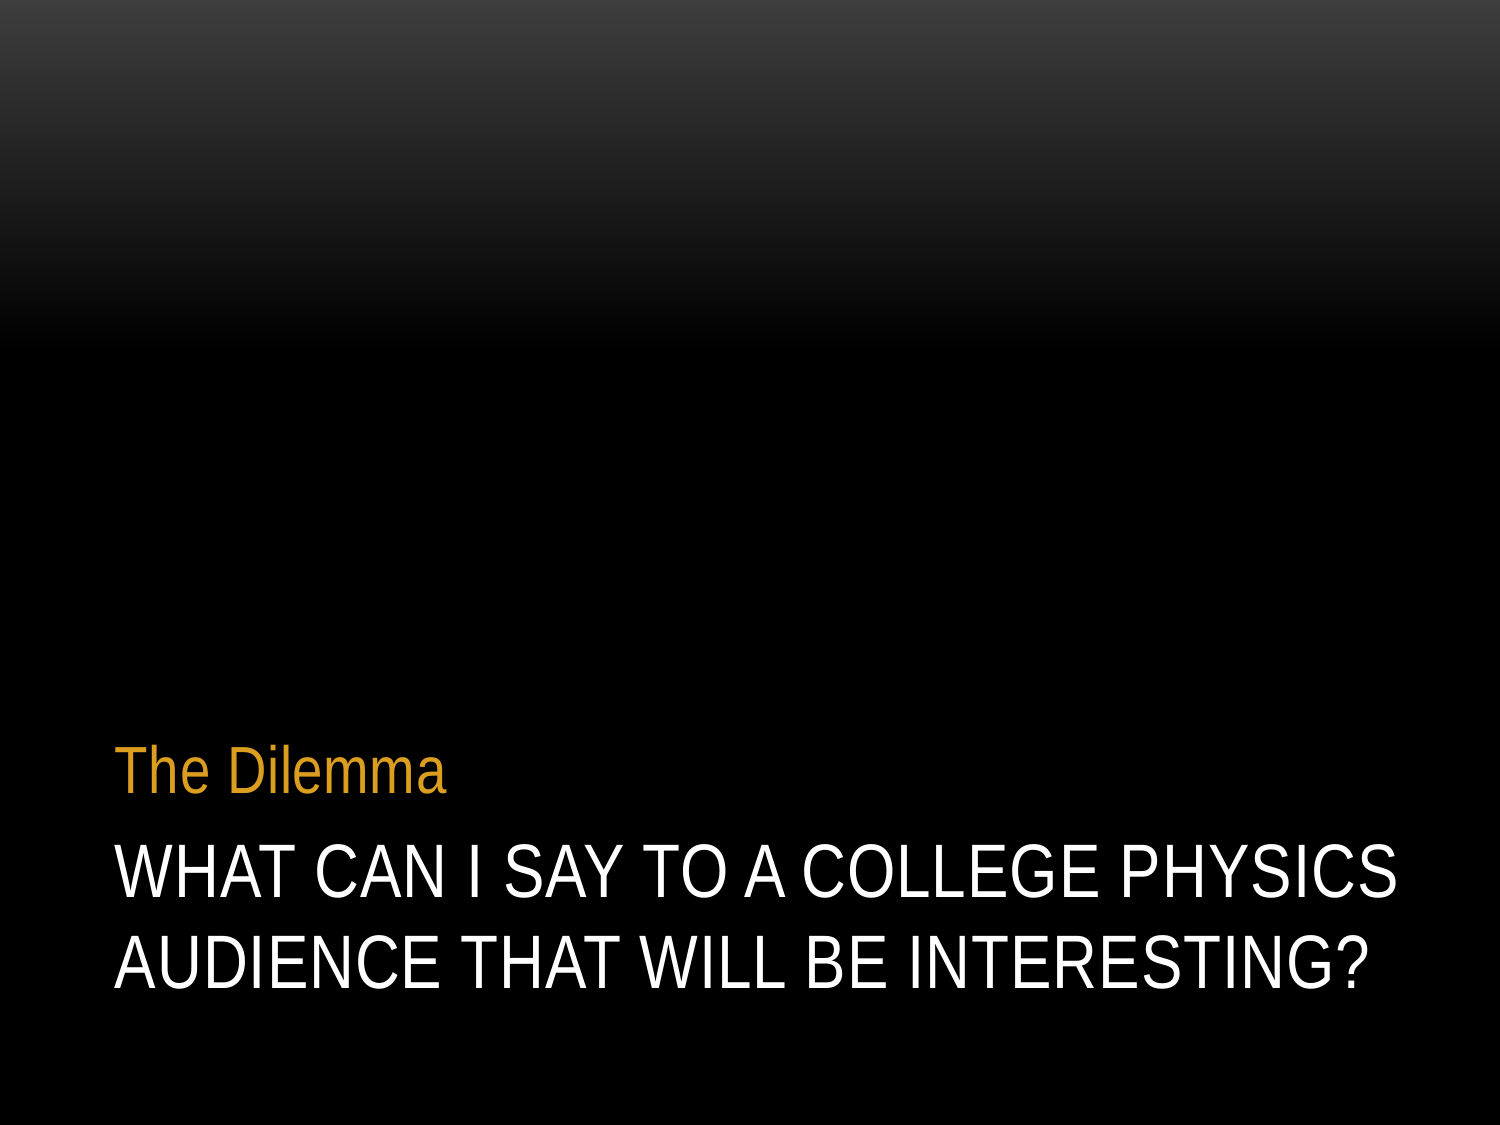

The Dilemma
# What can I say to a college physics audience that will be interesting?